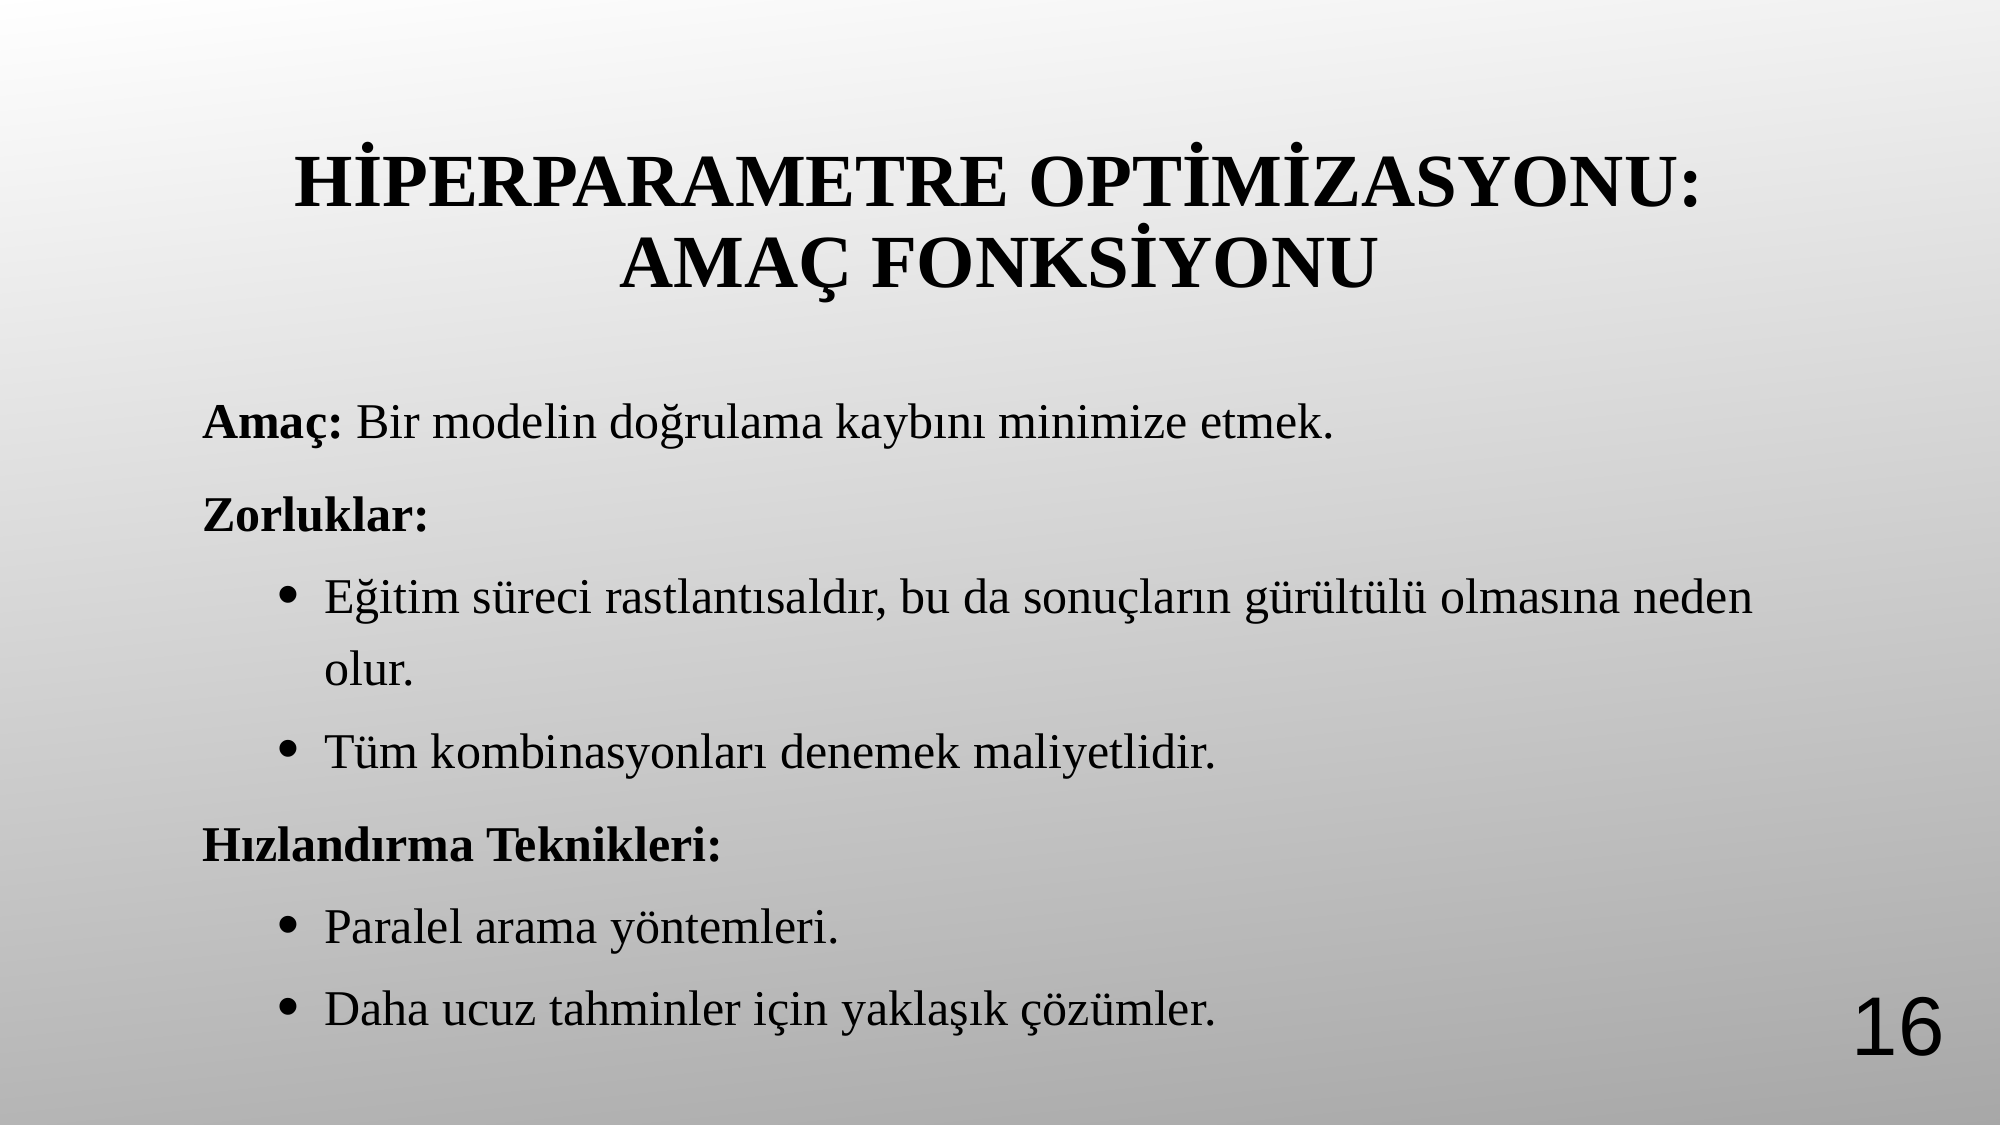

# Hiperparametre Optimizasyonu: Amaç Fonksiyonu
Amaç: Bir modelin doğrulama kaybını minimize etmek.
Zorluklar:
Eğitim süreci rastlantısaldır, bu da sonuçların gürültülü olmasına neden olur.
Tüm kombinasyonları denemek maliyetlidir.
Hızlandırma Teknikleri:
Paralel arama yöntemleri.
Daha ucuz tahminler için yaklaşık çözümler.
16